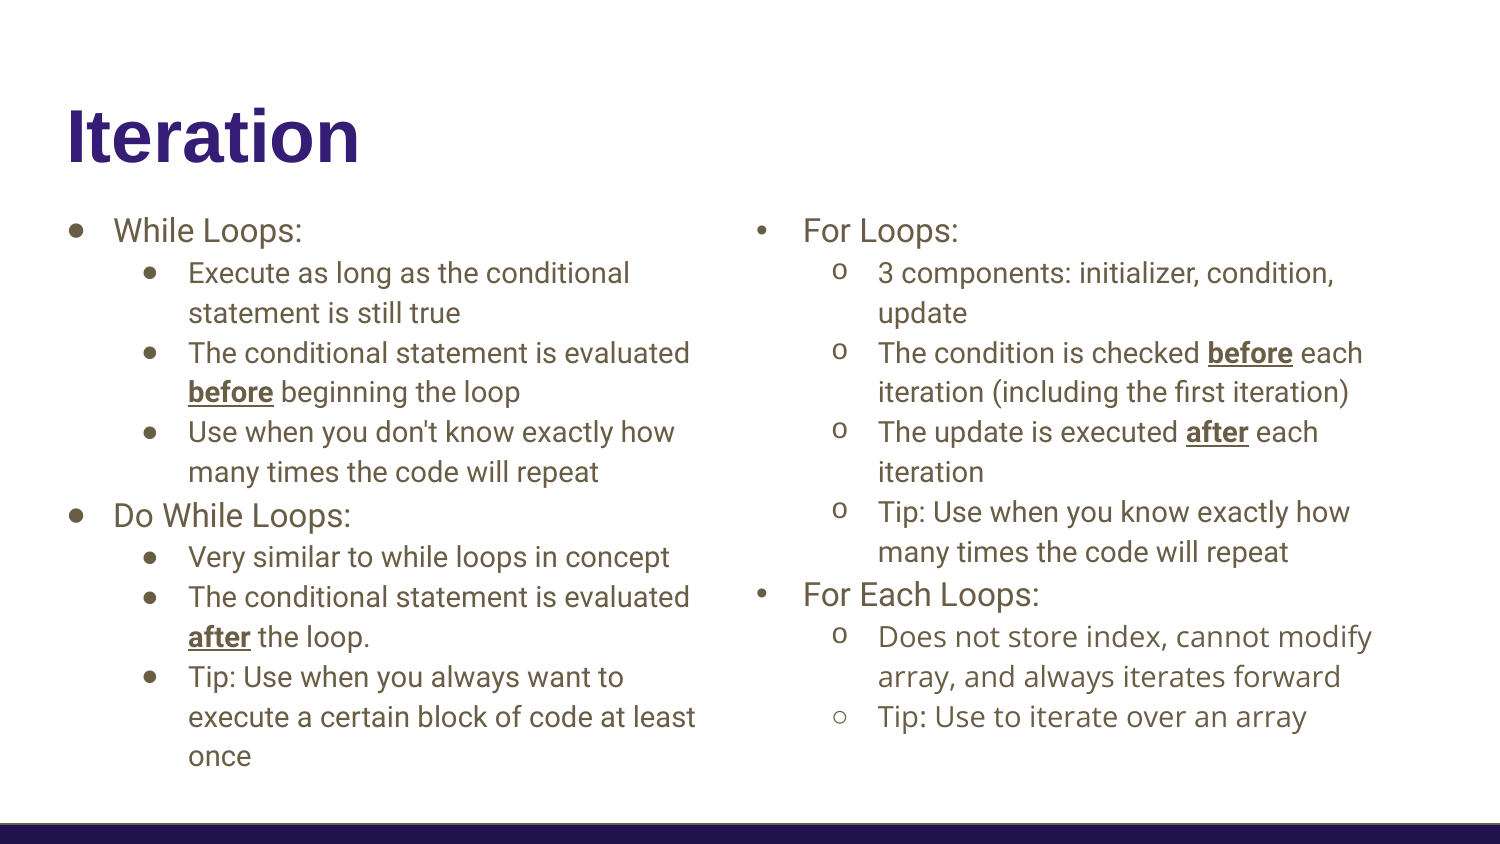

# Iteration
For Loops:
3 components: initializer, condition, update
The condition is checked before each iteration (including the first iteration)
The update is executed after each iteration
Tip: Use when you know exactly how many times the code will repeat
For Each Loops:
Does not store index, cannot modify array, and always iterates forward
Tip: Use to iterate over an array

While Loops:
Execute as long as the conditional statement is still true
The conditional statement is evaluated before beginning the loop
Use when you don't know exactly how many times the code will repeat
Do While Loops:
Very similar to while loops in concept
The conditional statement is evaluated after the loop.
Tip: Use when you always want to execute a certain block of code at least once